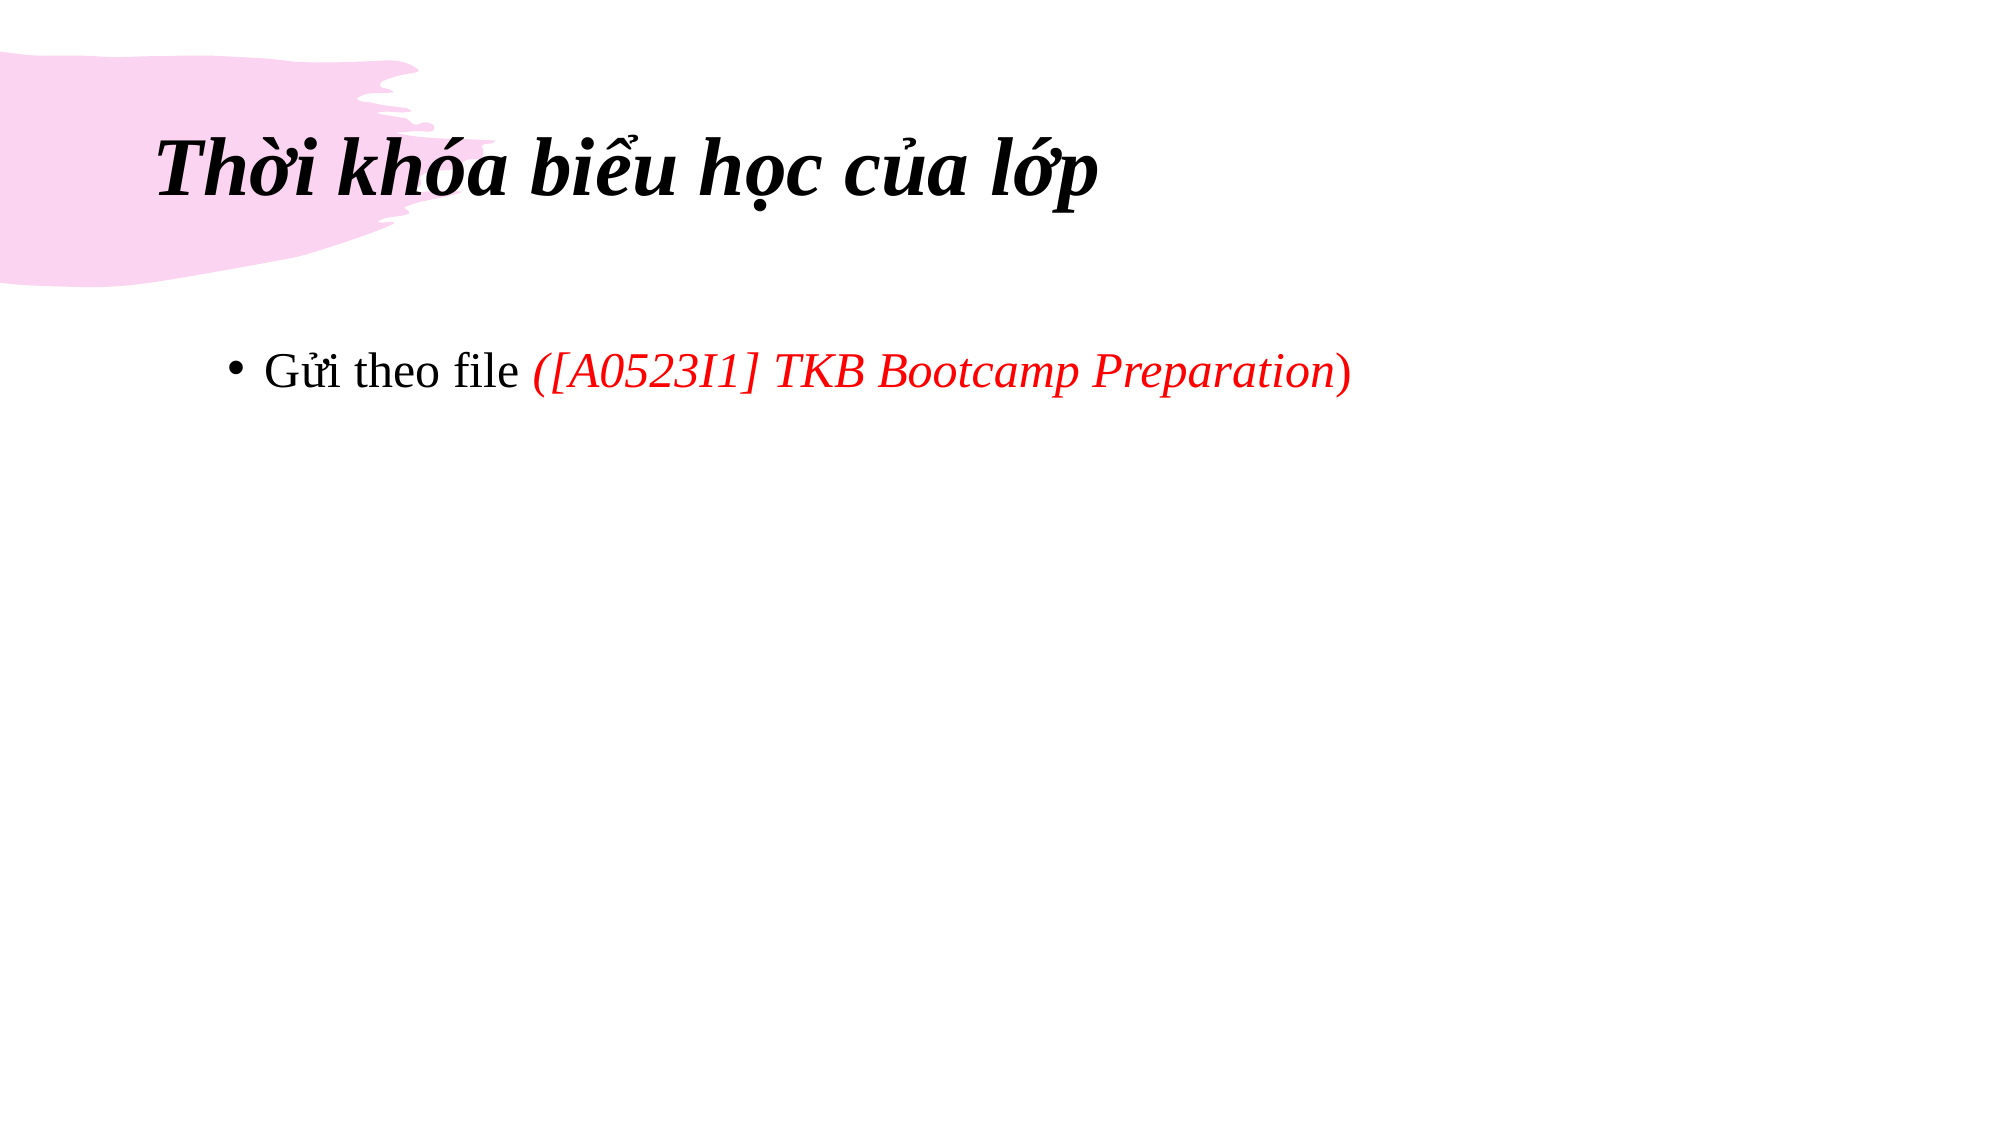

# Thời khóa biểu học của lớp
Gửi theo file ([A0523I1] TKB Bootcamp Preparation)